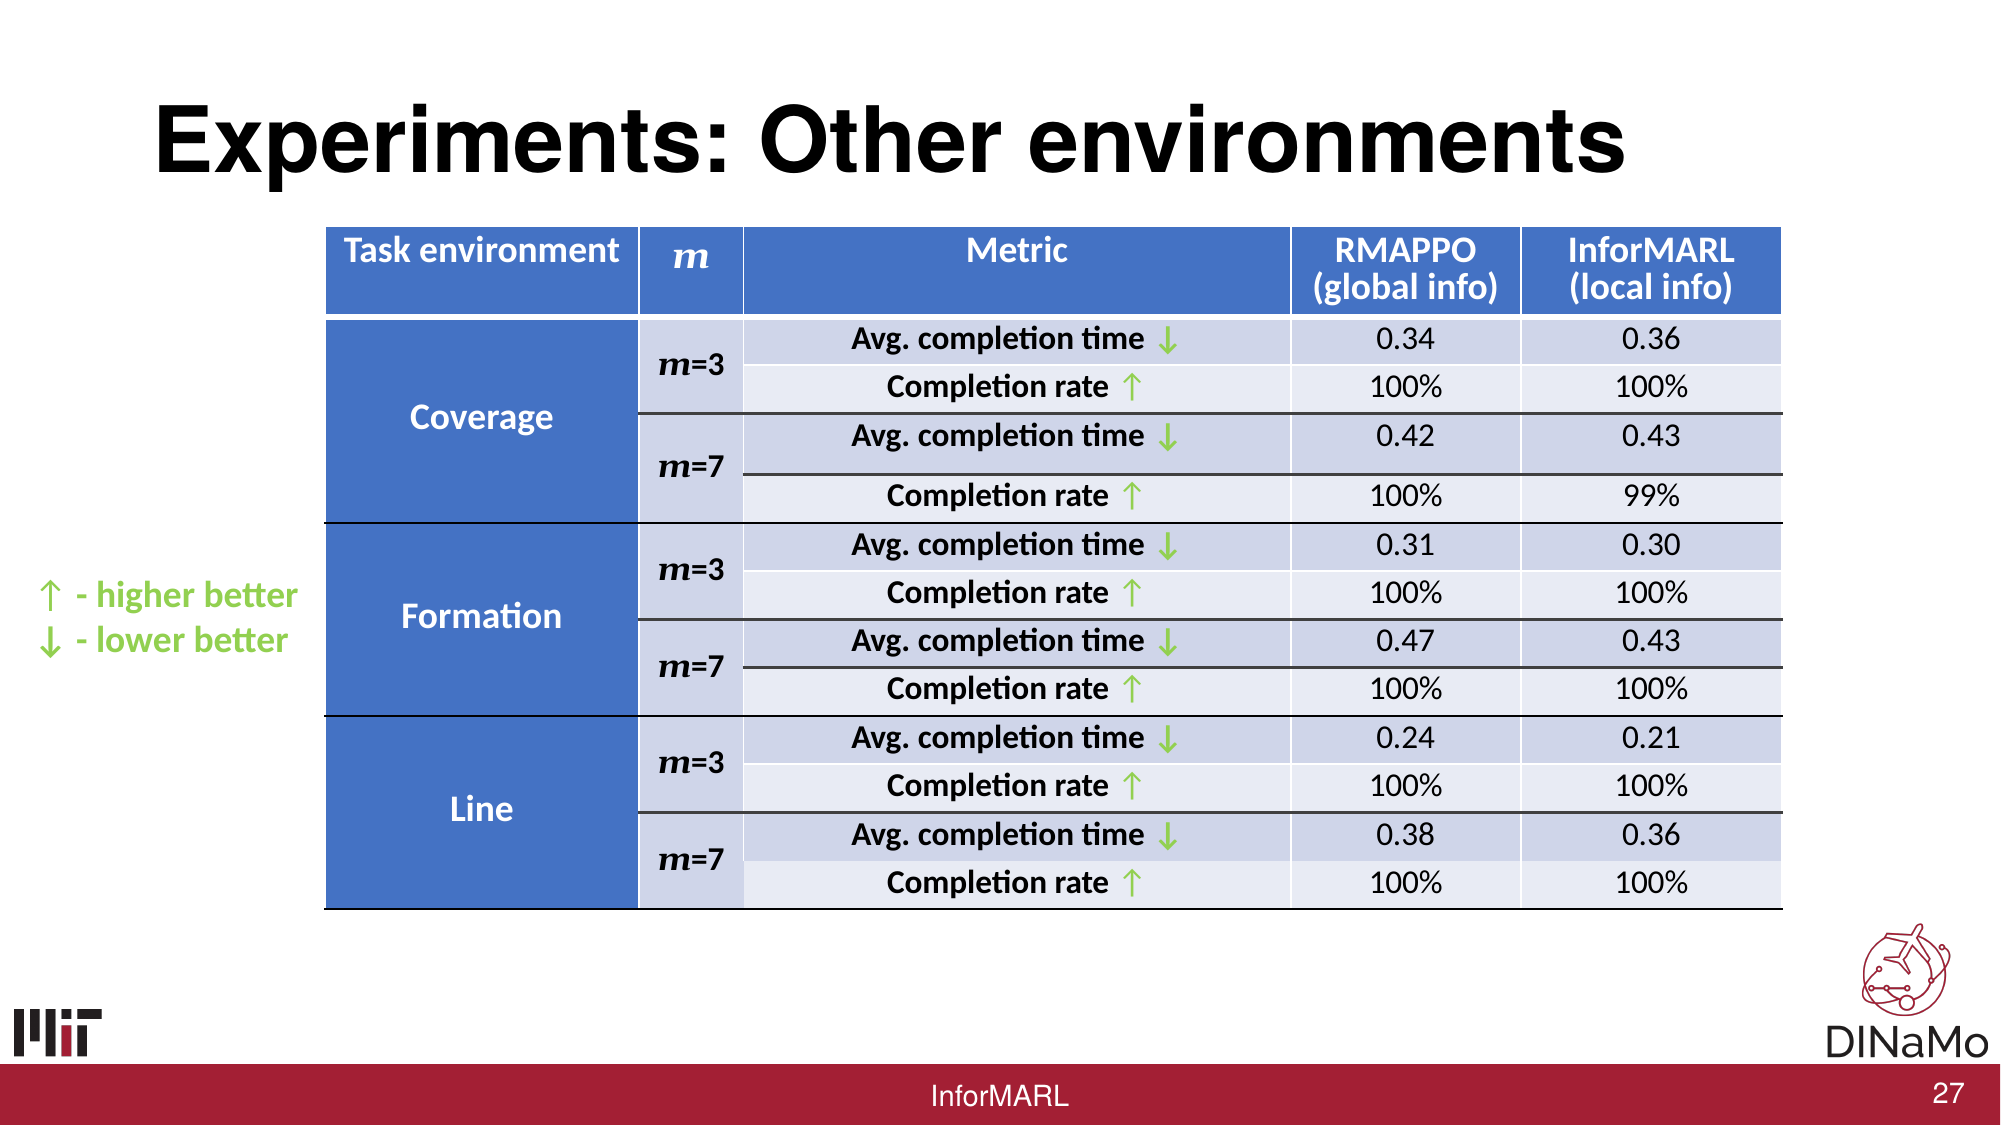

# Experiments: Other environments
| Task environment | m | Metric | RMAPPO (global info) | InforMARL (local info) |
| --- | --- | --- | --- | --- |
| Coverage | m=3 | Avg. completion time ↓ | 0.34 | 0.36 |
|  |  | Completion rate ↑ | 100% | 100% |
|  | m=7 | Avg. completion time ↓ | 0.42 | 0.43 |
|  |  | Completion rate ↑ | 100% | 99% |
| Formation | m=3 | Avg. completion time ↓ | 0.31 | 0.30 |
|  |  | Completion rate ↑ | 100% | 100% |
|  | m=7 | Avg. completion time ↓ | 0.47 | 0.43 |
|  |  | Completion rate ↑ | 100% | 100% |
| Line | m=3 | Avg. completion time ↓ | 0.24 | 0.21 |
|  |  | Completion rate ↑ | 100% | 100% |
|  | m=7 | Avg. completion time ↓ | 0.38 | 0.36 |
|  |  | Completion rate ↑ | 100% | 100% |
↑ - higher better
↓ - lower better
InforMARL
27